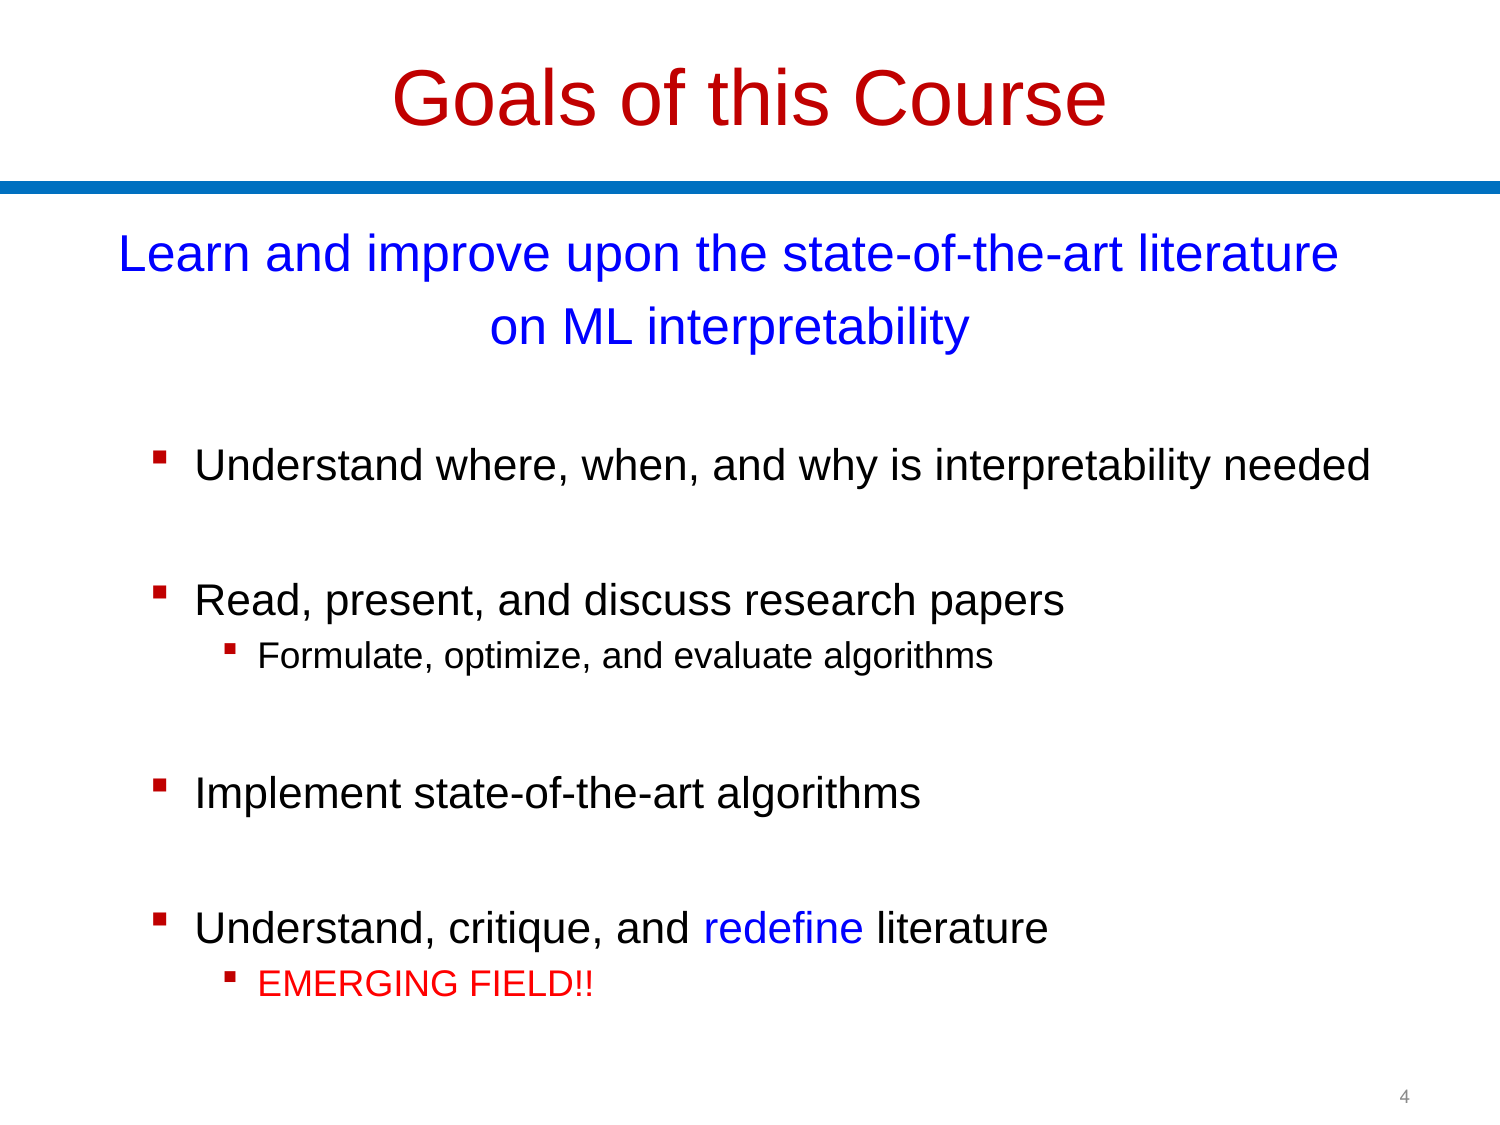

# Goals of this Course
Learn and improve upon the state-of-the-art literature
on ML interpretability

Understand where, when, and why is interpretability needed

Read, present, and discuss research papers
Formulate, optimize, and evaluate algorithms

Implement state-of-the-art algorithms

Understand, critique, and redefine literature
EMERGING FIELD!!

4